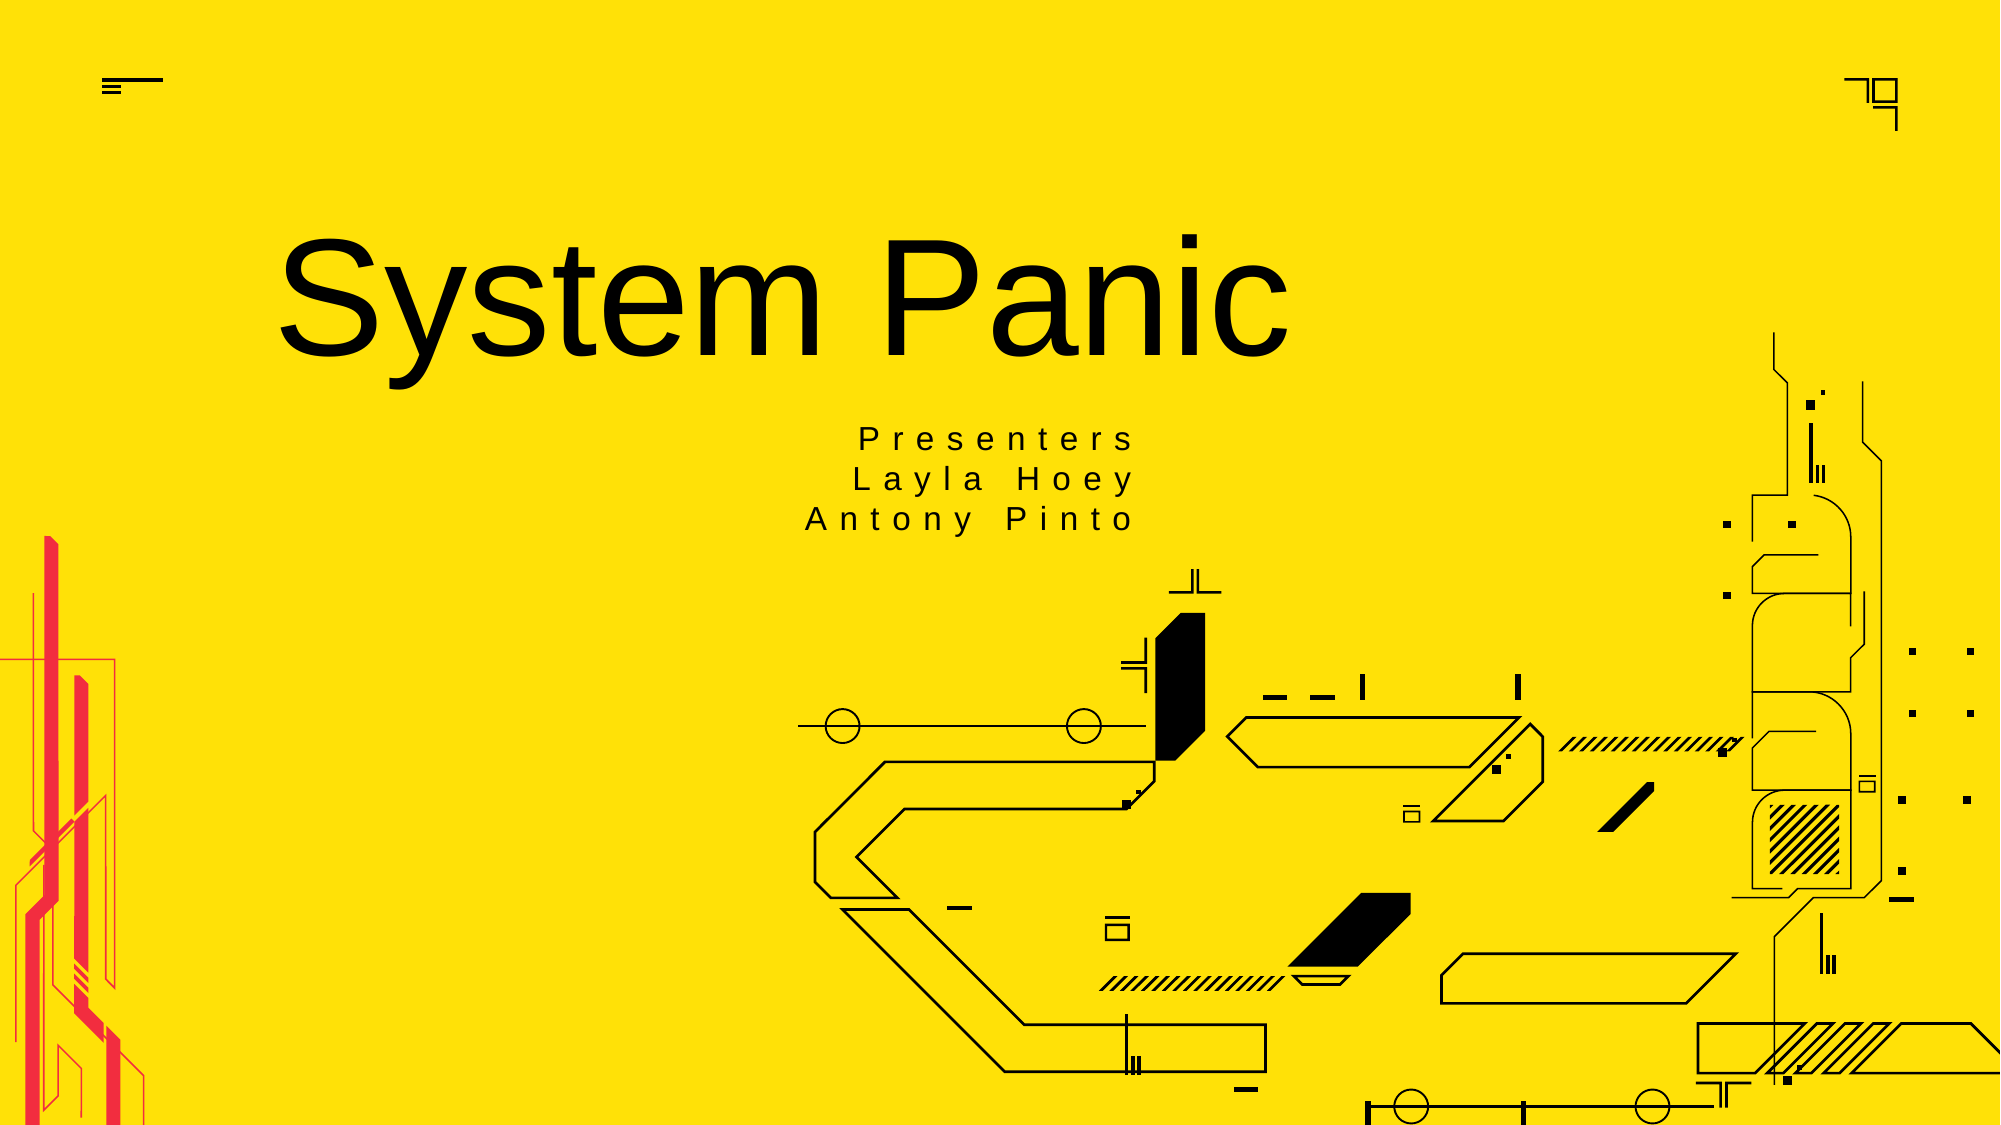

System Panic

Presenters
Layla Hoey
Antony Pinto